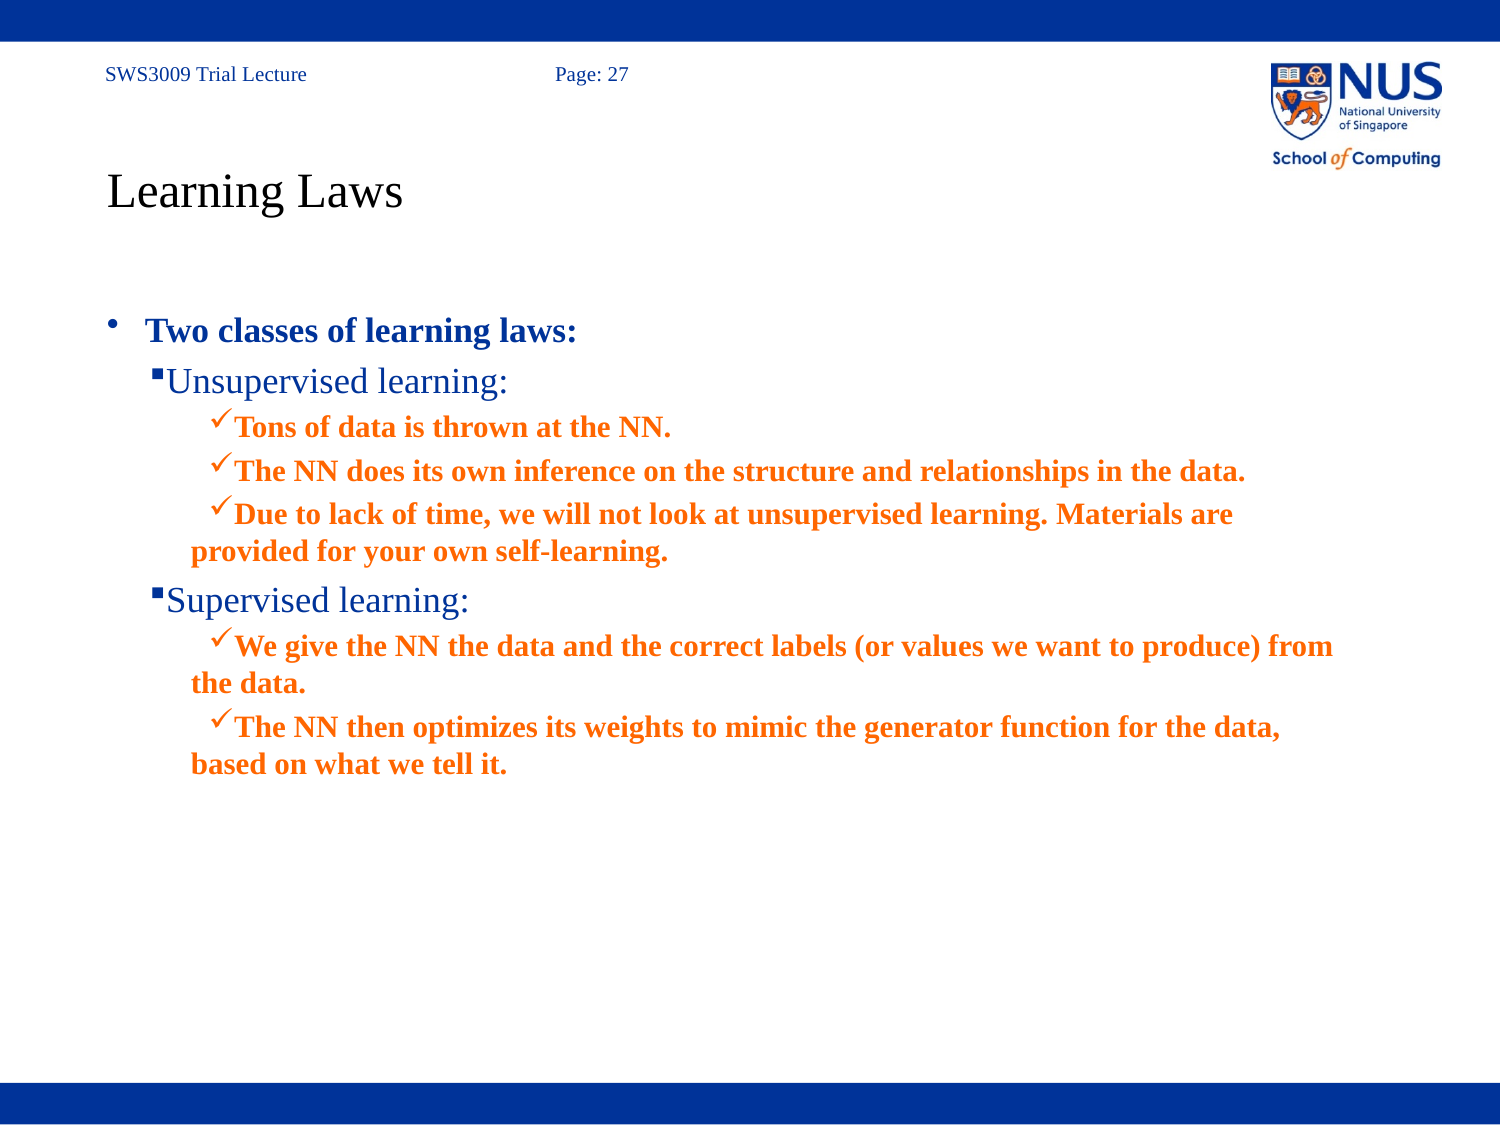

# Learning Laws
Two classes of learning laws:
Unsupervised learning:
Tons of data is thrown at the NN.
The NN does its own inference on the structure and relationships in the data.
Due to lack of time, we will not look at unsupervised learning. Materials are provided for your own self-learning.
Supervised learning:
We give the NN the data and the correct labels (or values we want to produce) from the data.
The NN then optimizes its weights to mimic the generator function for the data, based on what we tell it.